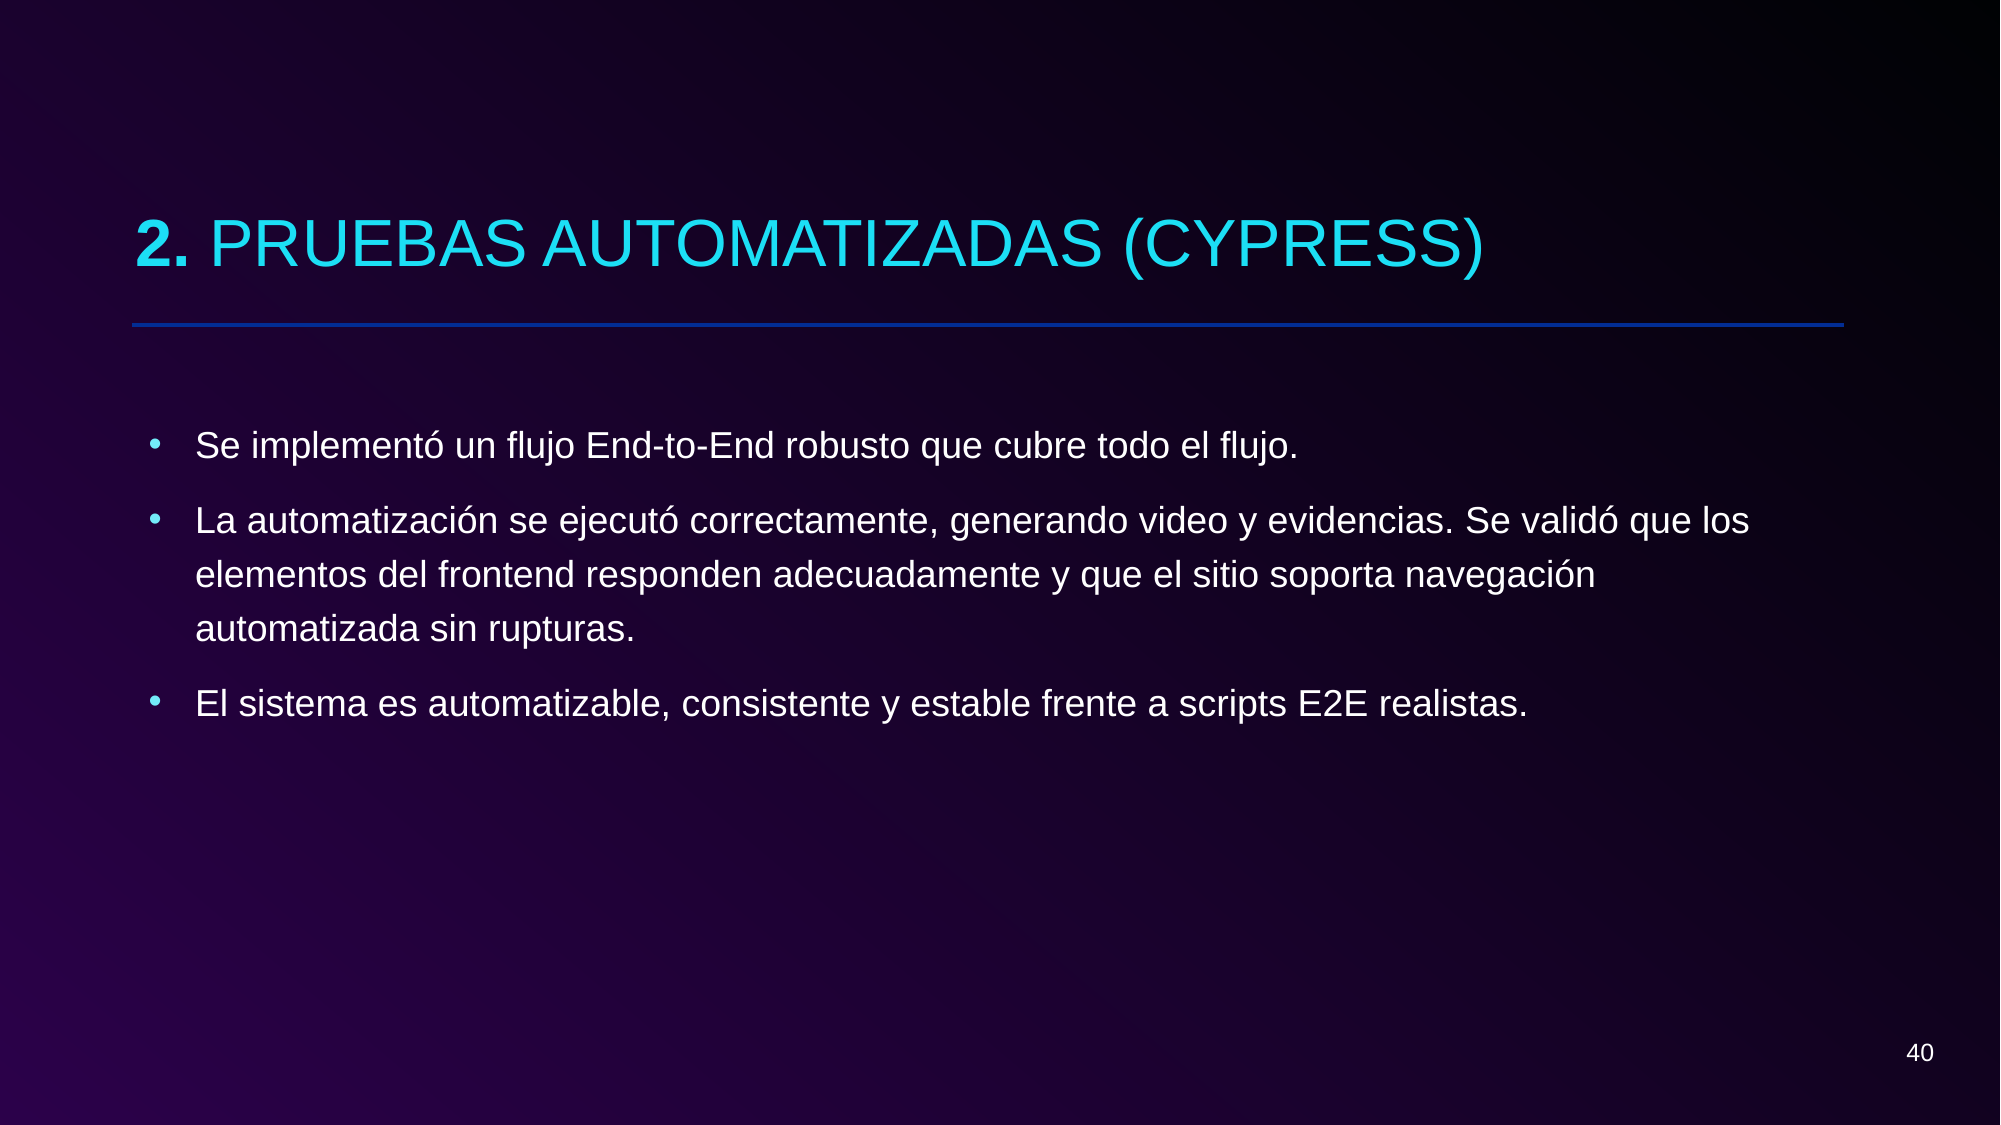

# 2. Pruebas Automatizadas (Cypress)
Se implementó un flujo End-to-End robusto que cubre todo el flujo.
La automatización se ejecutó correctamente, generando video y evidencias. Se validó que los elementos del frontend responden adecuadamente y que el sitio soporta navegación automatizada sin rupturas.
El sistema es automatizable, consistente y estable frente a scripts E2E realistas.
40